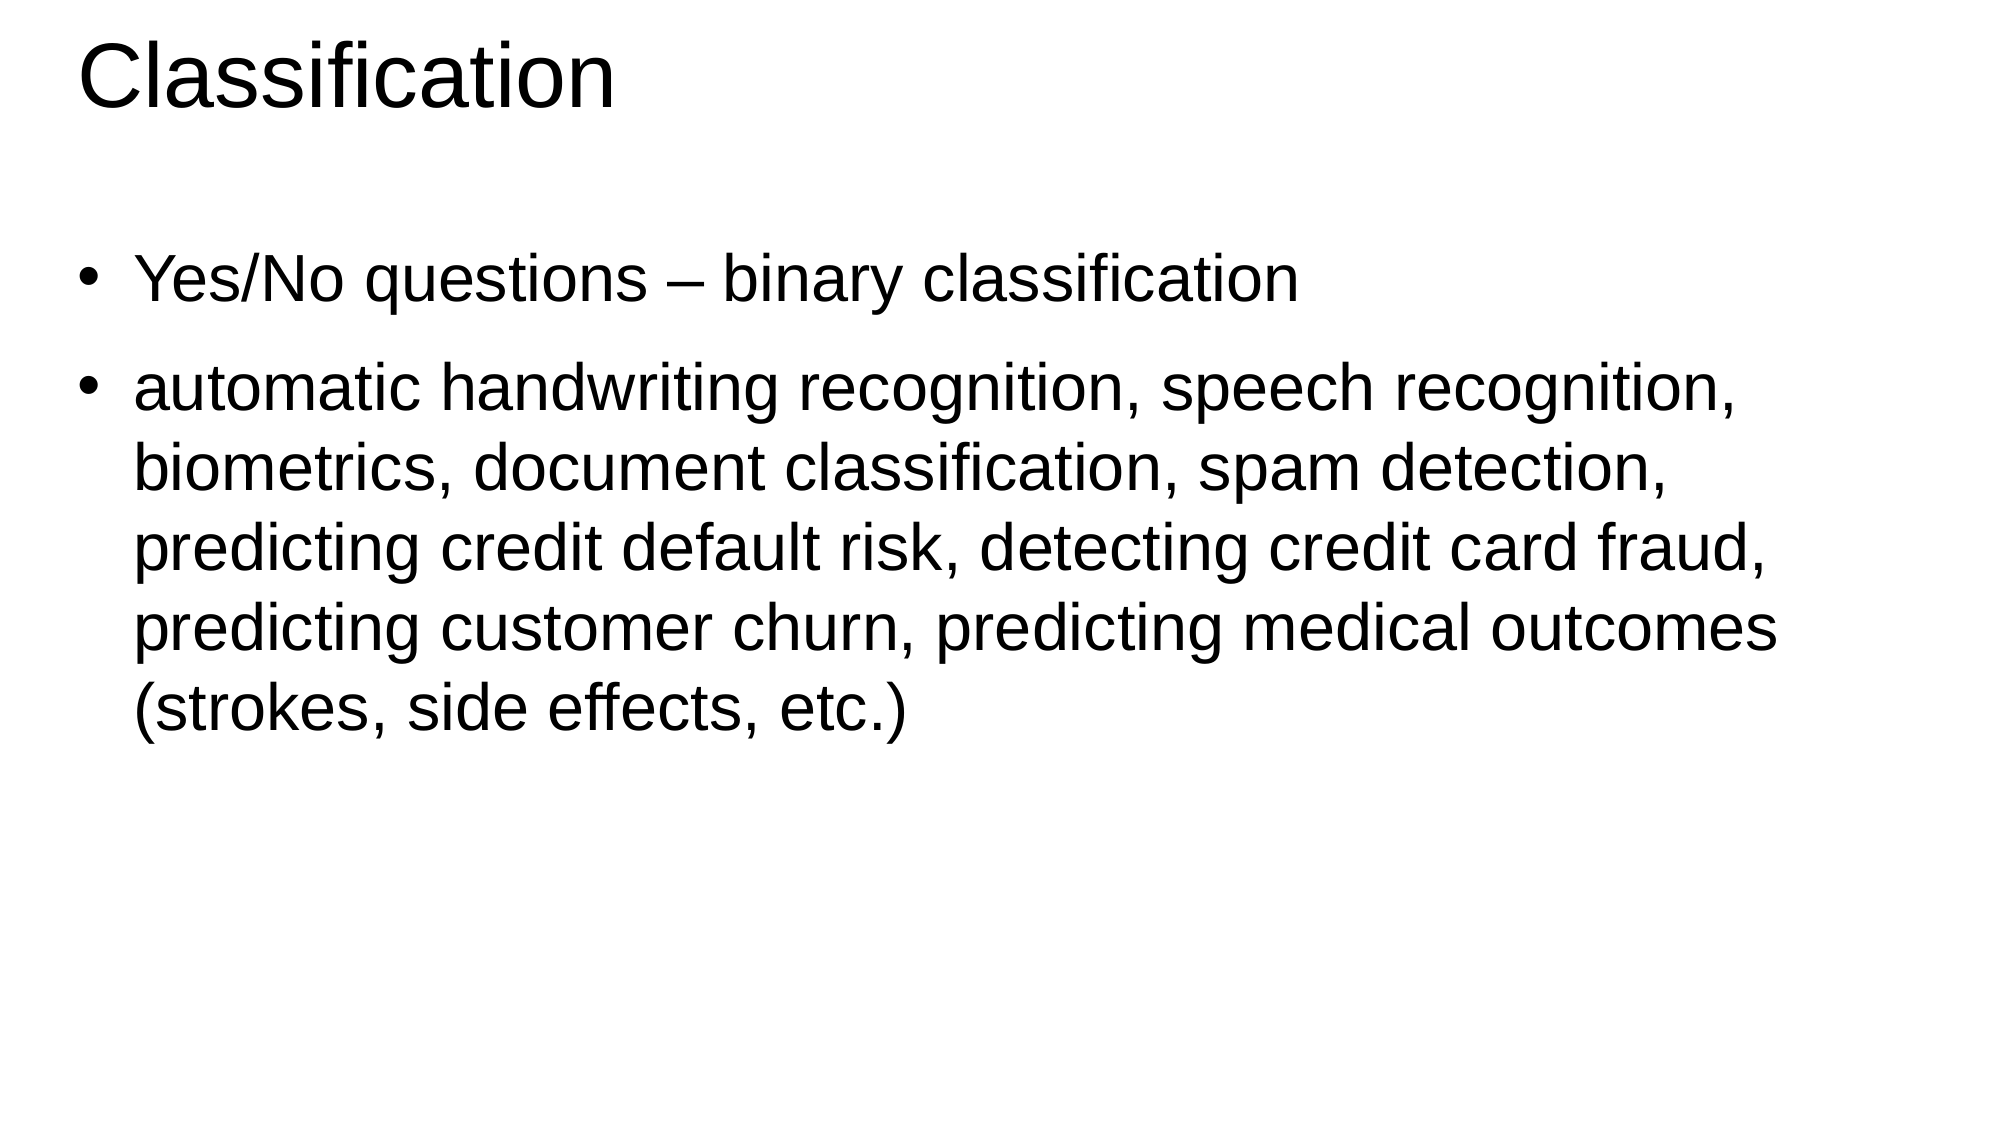

# Classification
Yes/No questions – binary classification
automatic handwriting recognition, speech recognition, biometrics, document classification, spam detection, predicting credit default risk, detecting credit card fraud, predicting customer churn, predicting medical outcomes (strokes, side effects, etc.)